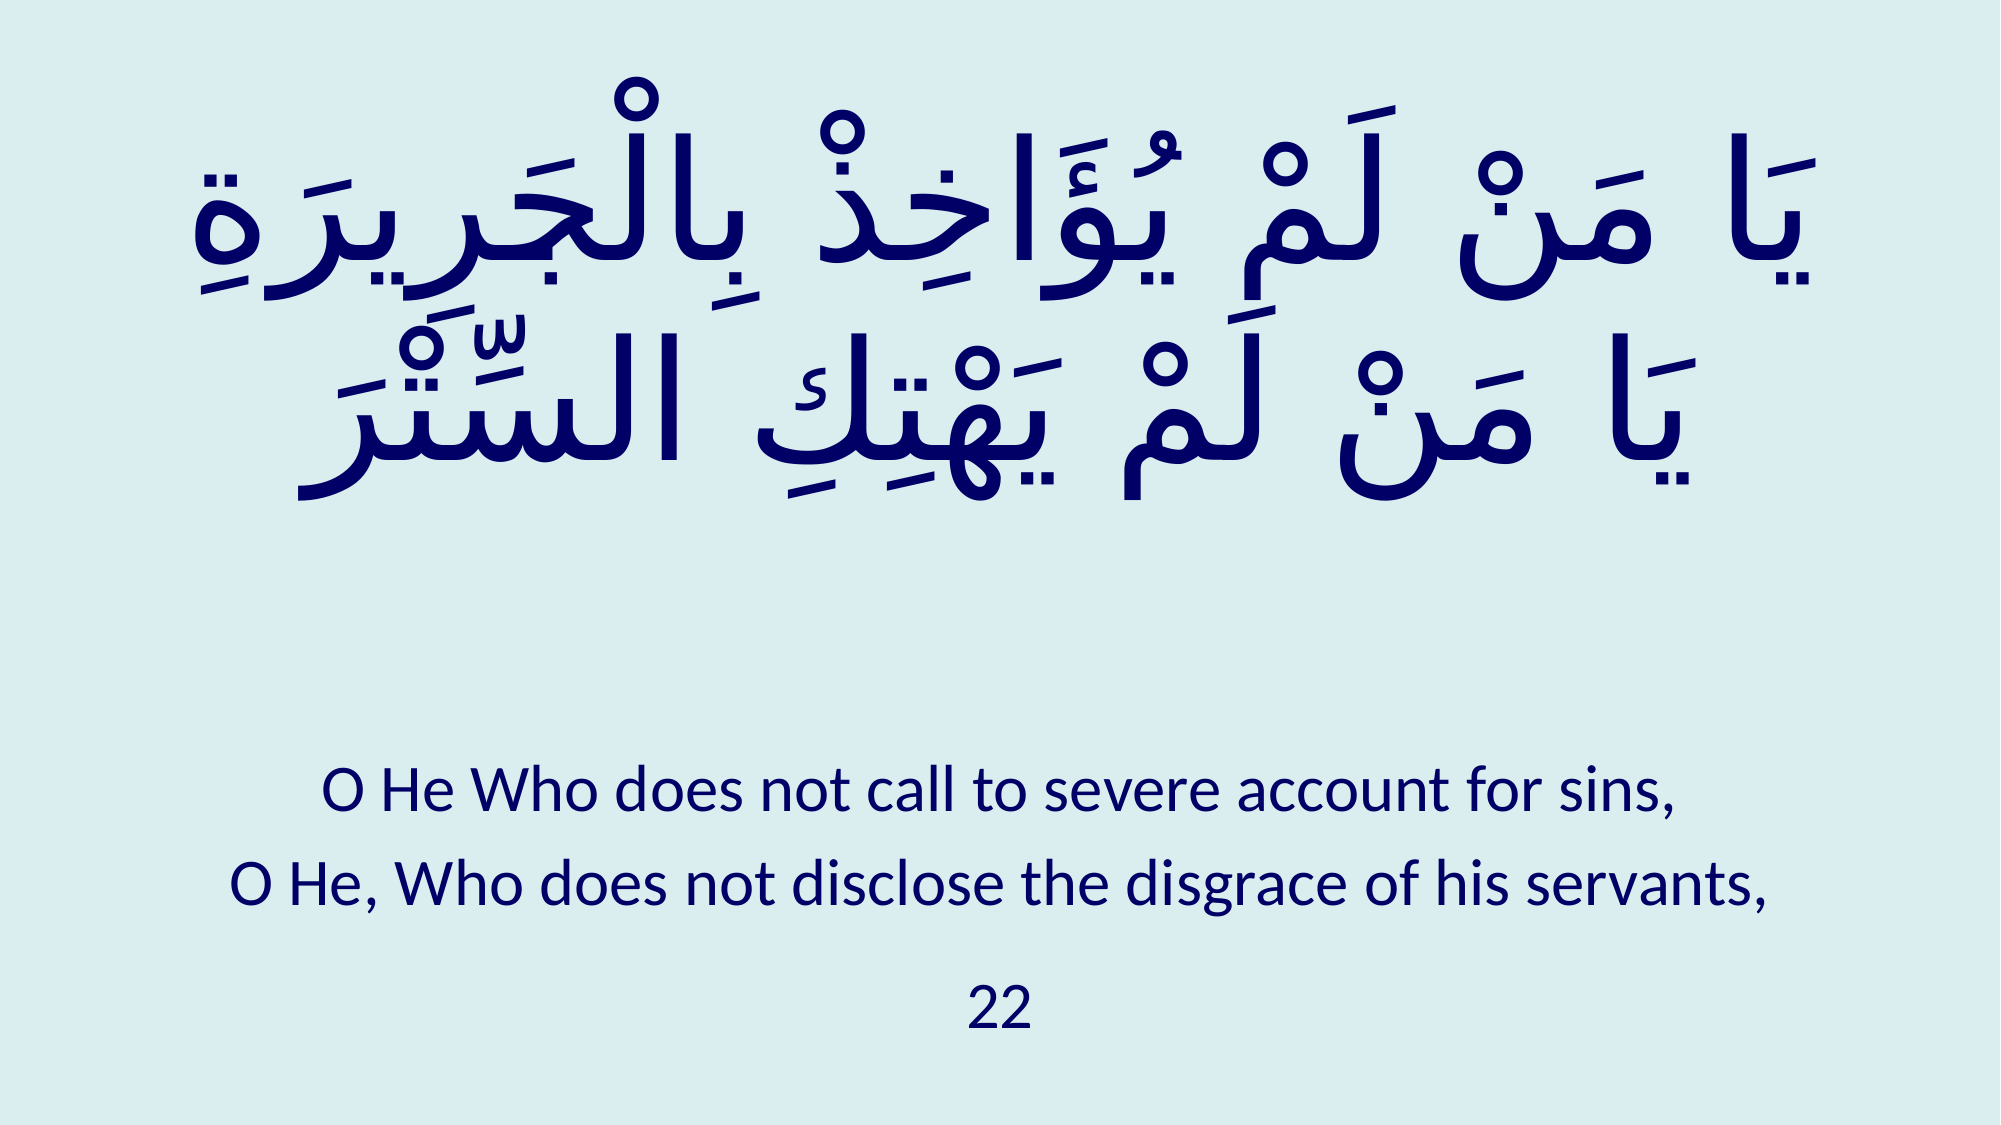

# يَا مَنْ لَمْ يُؤَاخِذْ بِالْجَرِيرَةِ يَا مَنْ لَمْ يَهْتِكِ السِّتْرَ
O He Who does not call to severe account for sins,
O He, Who does not disclose the disgrace of his servants,
22